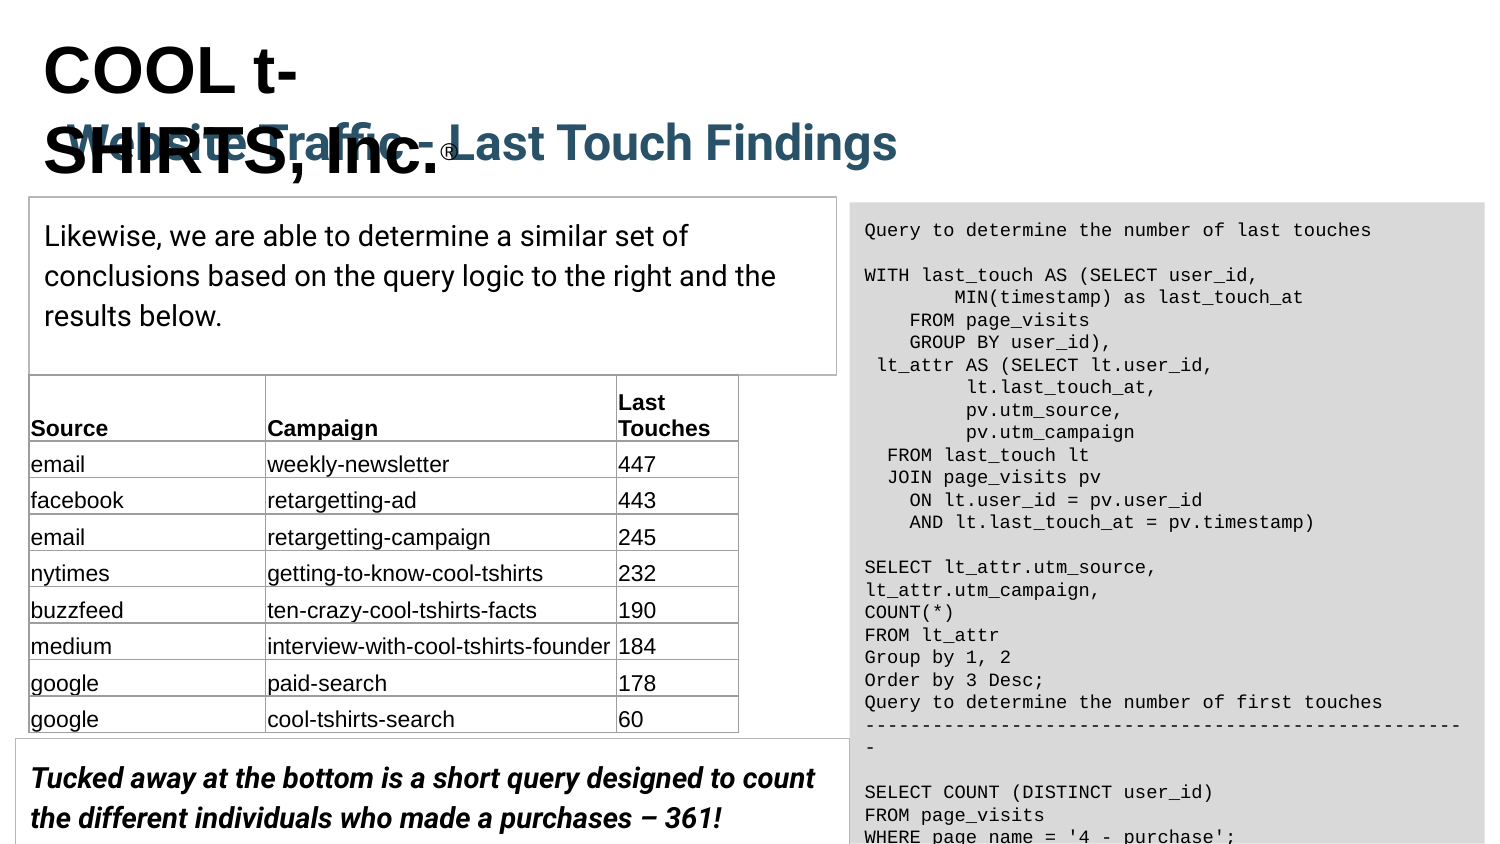

COOL t-SHIRTS, Inc.®
Website Traffic - Last Touch Findings
Likewise, we are able to determine a similar set of conclusions based on the query logic to the right and the results below.

Query to determine the number of last touches

WITH last_touch AS (SELECT user_id,
        MIN(timestamp) as last_touch_at
    FROM page_visits
    GROUP BY user_id),
 lt_attr AS (SELECT lt.user_id,
         lt.last_touch_at,
         pv.utm_source,
         pv.utm_campaign
  FROM last_touch lt
  JOIN page_visits pv
    ON lt.user_id = pv.user_id
    AND lt.last_touch_at = pv.timestamp)

SELECT lt_attr.utm_source,
lt_attr.utm_campaign,
COUNT(*)
FROM lt_attr
Group by 1, 2
Order by 3 Desc;
Query to determine the number of first touches
------------------------------------------------------

SELECT COUNT (DISTINCT user_id)
FROM page_visits
WHERE page_name = '4 - purchase';
| Source | Campaign | Last Touches |
| --- | --- | --- |
| email | weekly-newsletter | 447 |
| facebook | retargetting-ad | 443 |
| email | retargetting-campaign | 245 |
| nytimes | getting-to-know-cool-tshirts | 232 |
| buzzfeed | ten-crazy-cool-tshirts-facts | 190 |
| medium | interview-with-cool-tshirts-founder | 184 |
| google | paid-search | 178 |
| google | cool-tshirts-search | 60 |
Tucked away at the bottom is a short query designed to count the different individuals who made a purchases – 361!